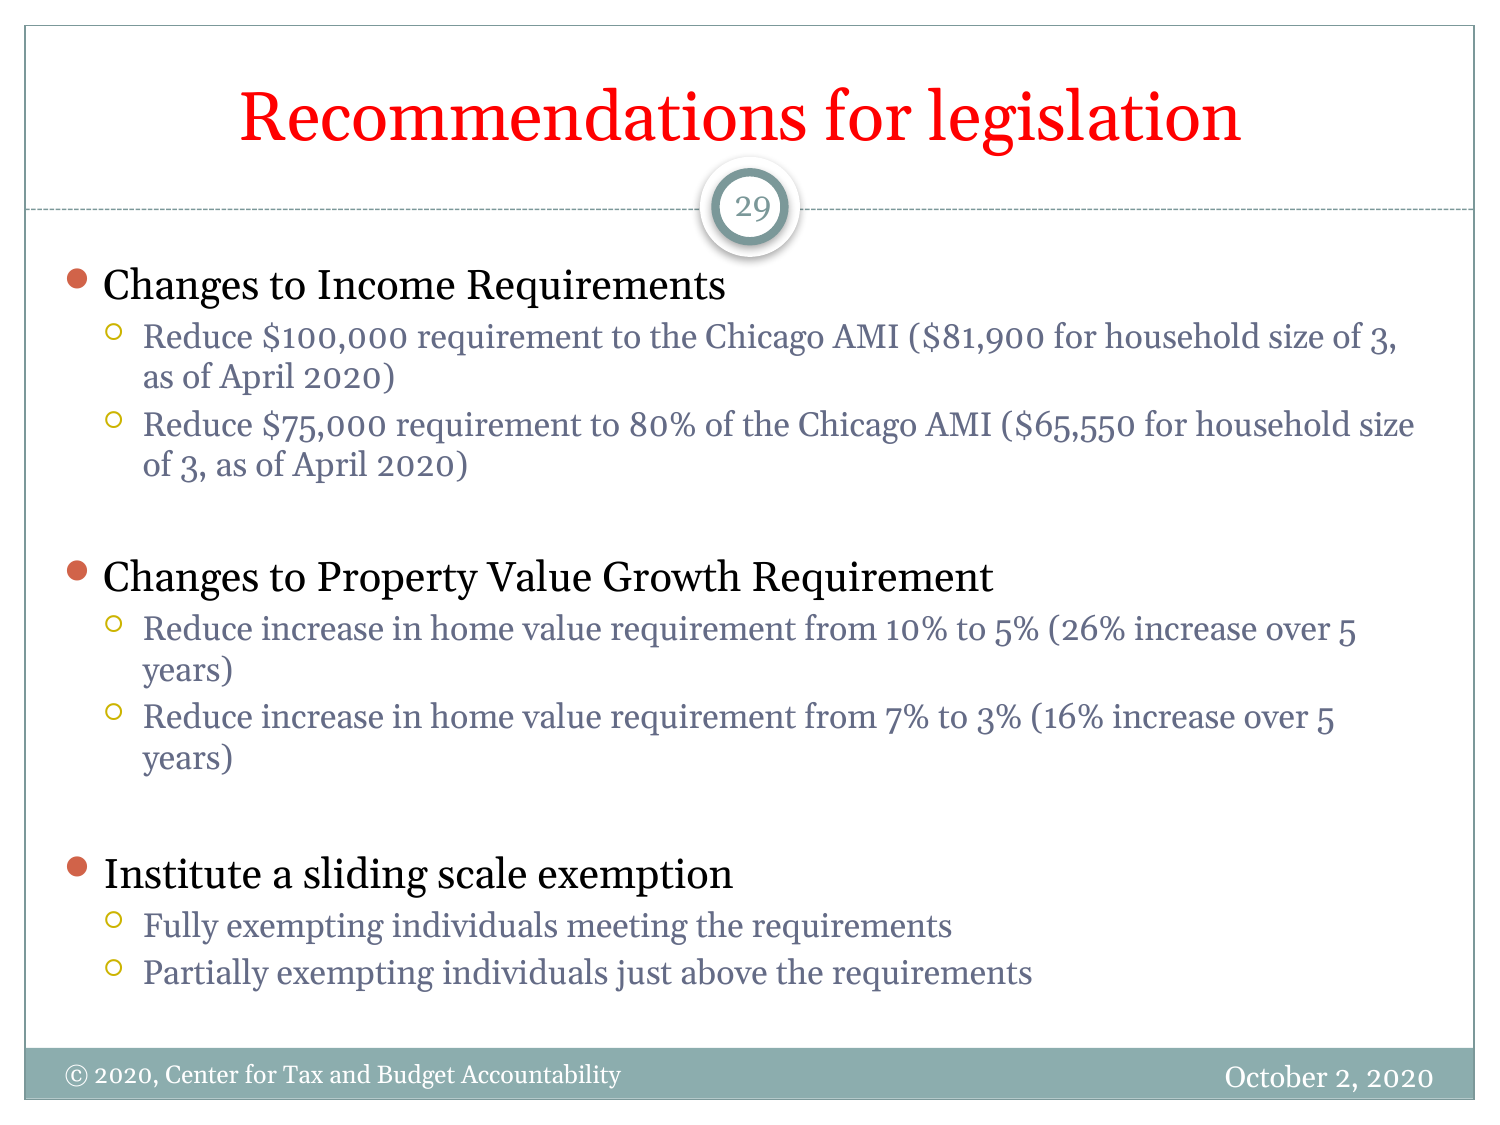

# Recommendations for legislation
29
Changes to Income Requirements
Reduce $100,000 requirement to the Chicago AMI ($81,900 for household size of 3, as of April 2020)
Reduce $75,000 requirement to 80% of the Chicago AMI ($65,550 for household size of 3, as of April 2020)

Changes to Property Value Growth Requirement
Reduce increase in home value requirement from 10% to 5% (26% increase over 5 years)
Reduce increase in home value requirement from 7% to 3% (16% increase over 5 years)

Institute a sliding scale exemption
Fully exempting individuals meeting the requirements
Partially exempting individuals just above the requirements

October 2, 2020
© 2020, Center for Tax and Budget Accountability